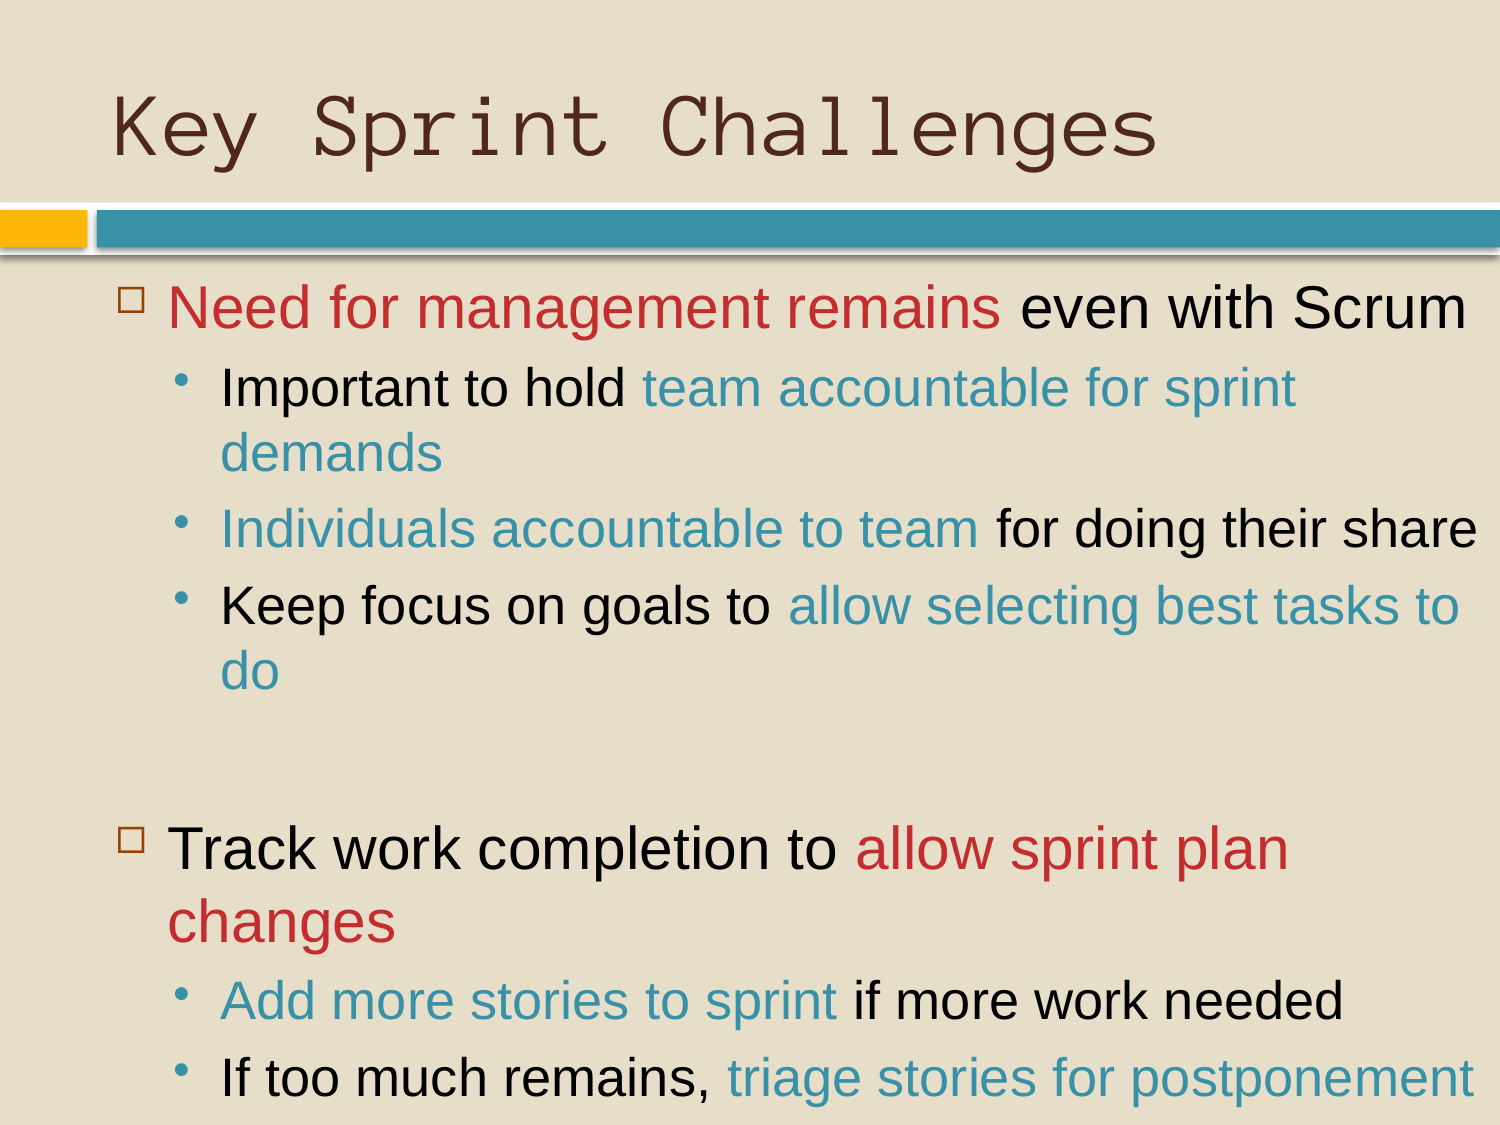

# Key Sprint Challenges
Need for management remains even with Scrum
Important to hold team accountable for sprint demands
Individuals accountable to team for doing their share
Keep focus on goals to allow selecting best tasks to do

Track work completion to allow sprint plan changes
Add more stories to sprint if more work needed
If too much remains, triage stories for postponement

Agility is the key; important to have quick reactions